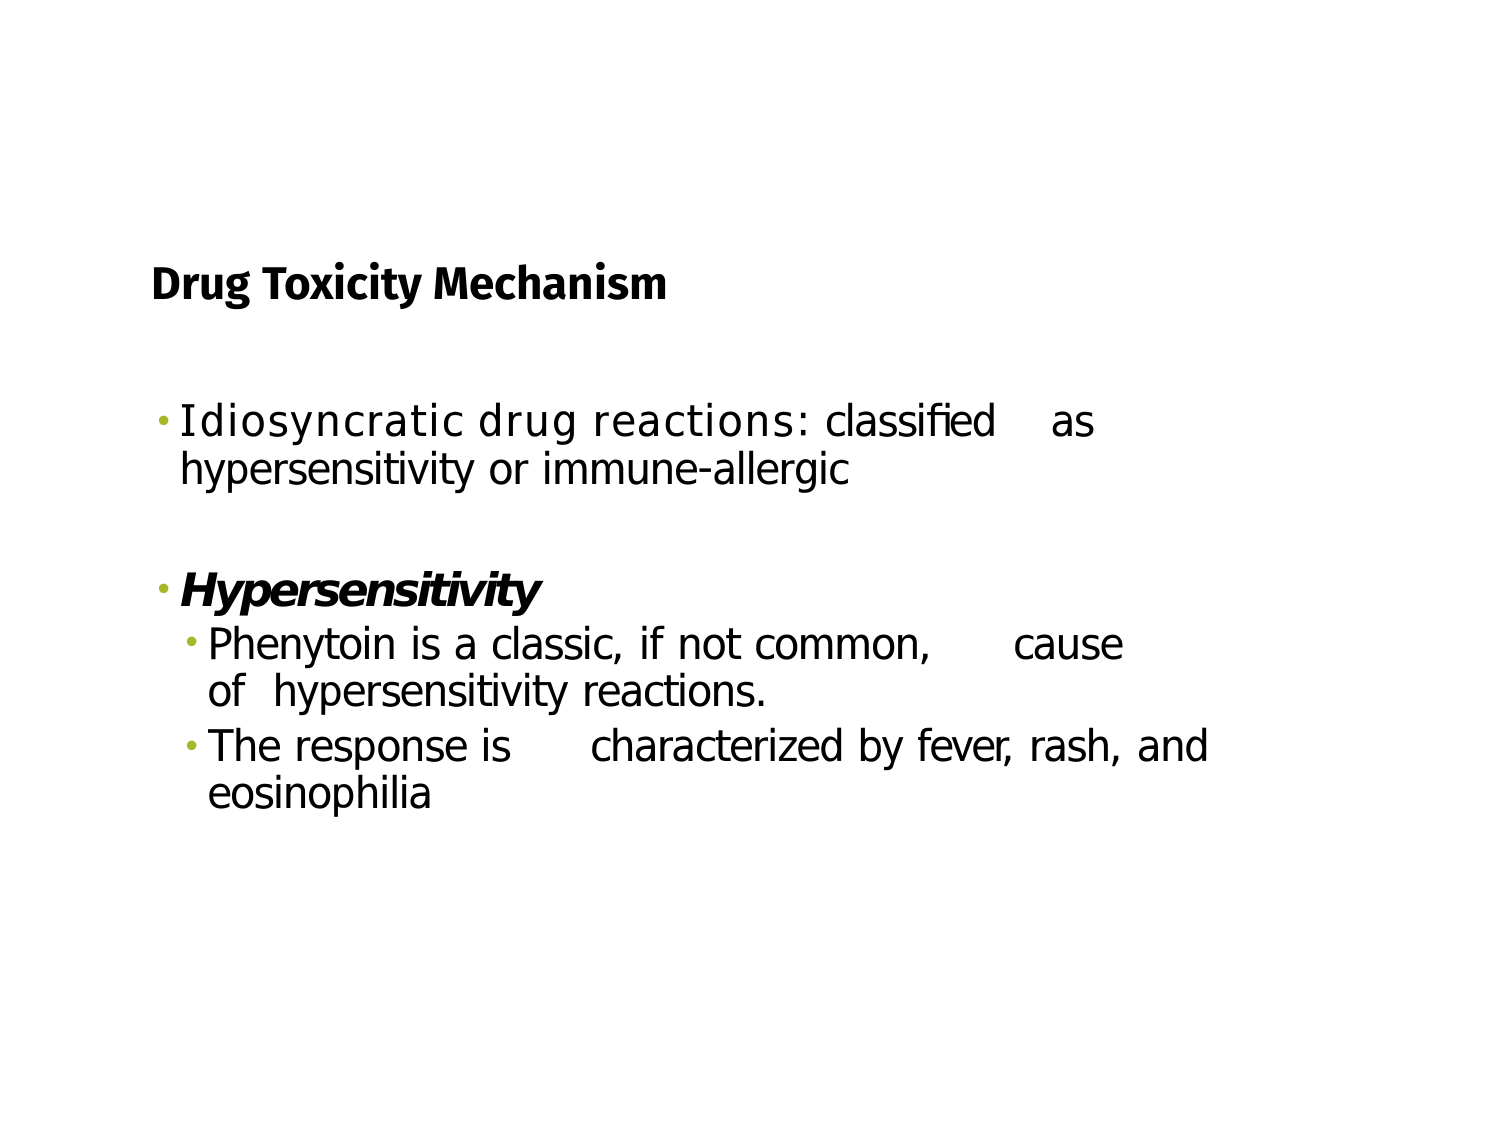

# Drug Toxicity Mechanism
Idiosyncratic drug reactions: classified	as  hypersensitivity or immune-allergic

Hypersensitivity
Phenytoin is a classic, if not common,	cause of  hypersensitivity reactions.
The response is	characterized by fever, rash, and  eosinophilia